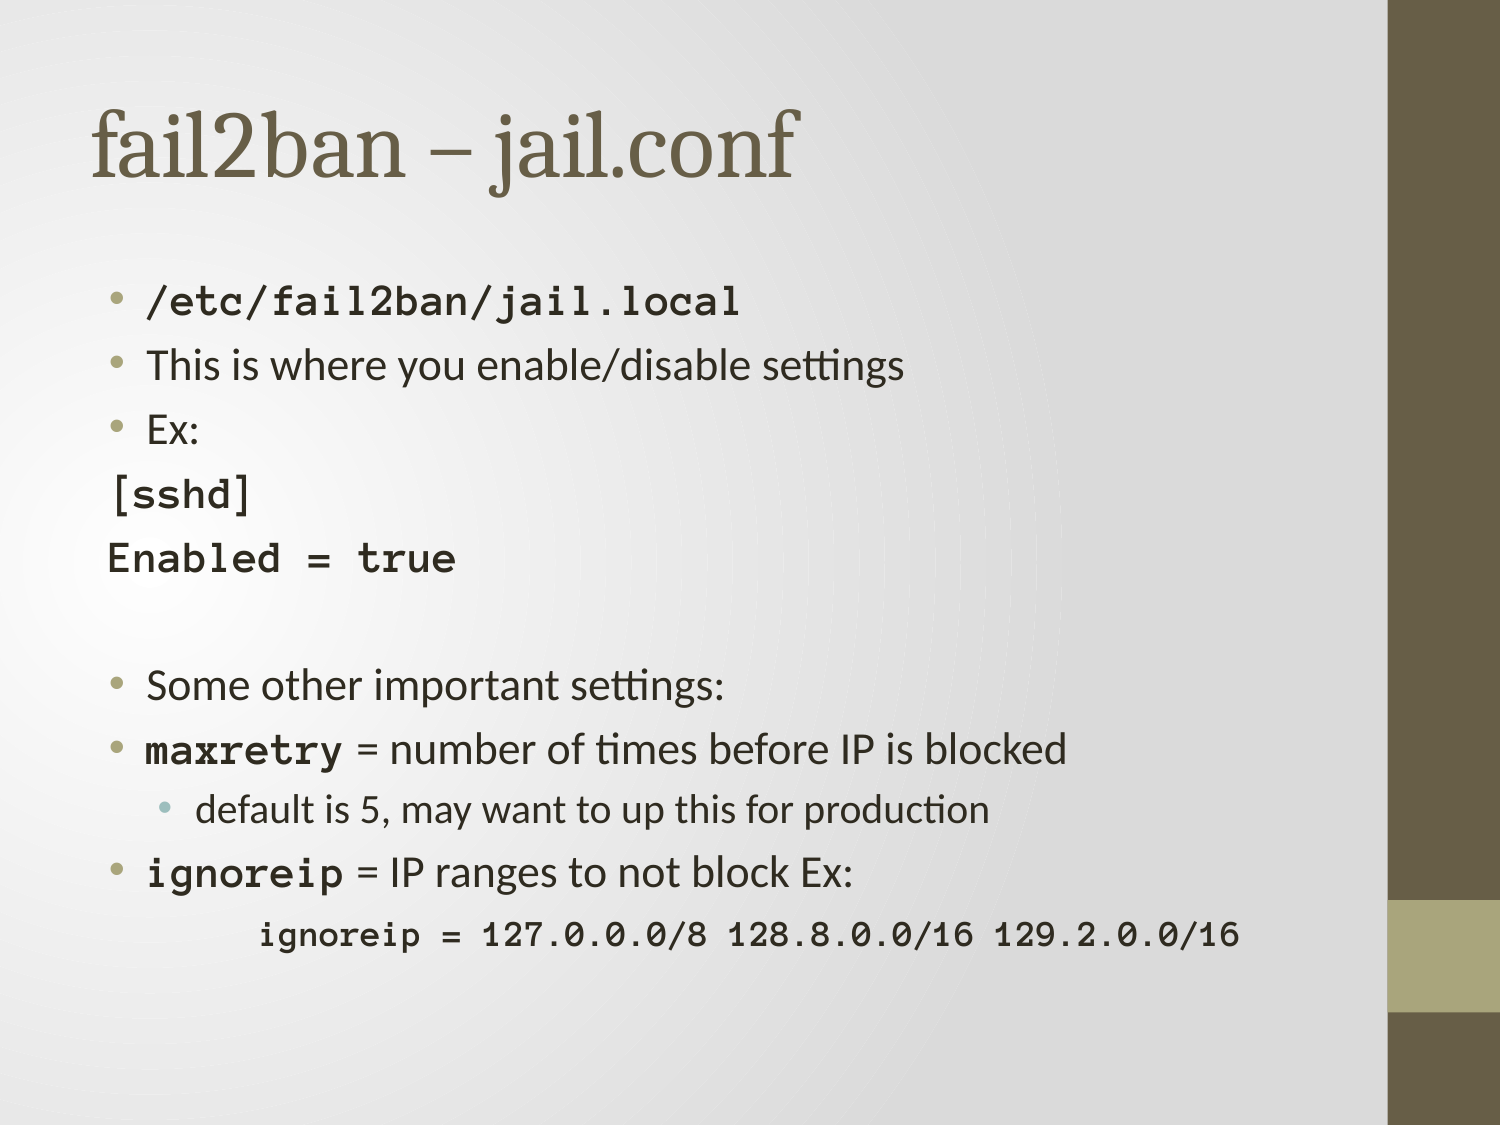

# fail2ban – jail.conf
/etc/fail2ban/jail.local
This is where you enable/disable settings
Ex:
[sshd]
Enabled = true

Some other important settings:
maxretry = number of times before IP is blocked
default is 5, may want to up this for production
ignoreip = IP ranges to not block Ex:
	ignoreip = 127.0.0.0/8 128.8.0.0/16 129.2.0.0/16